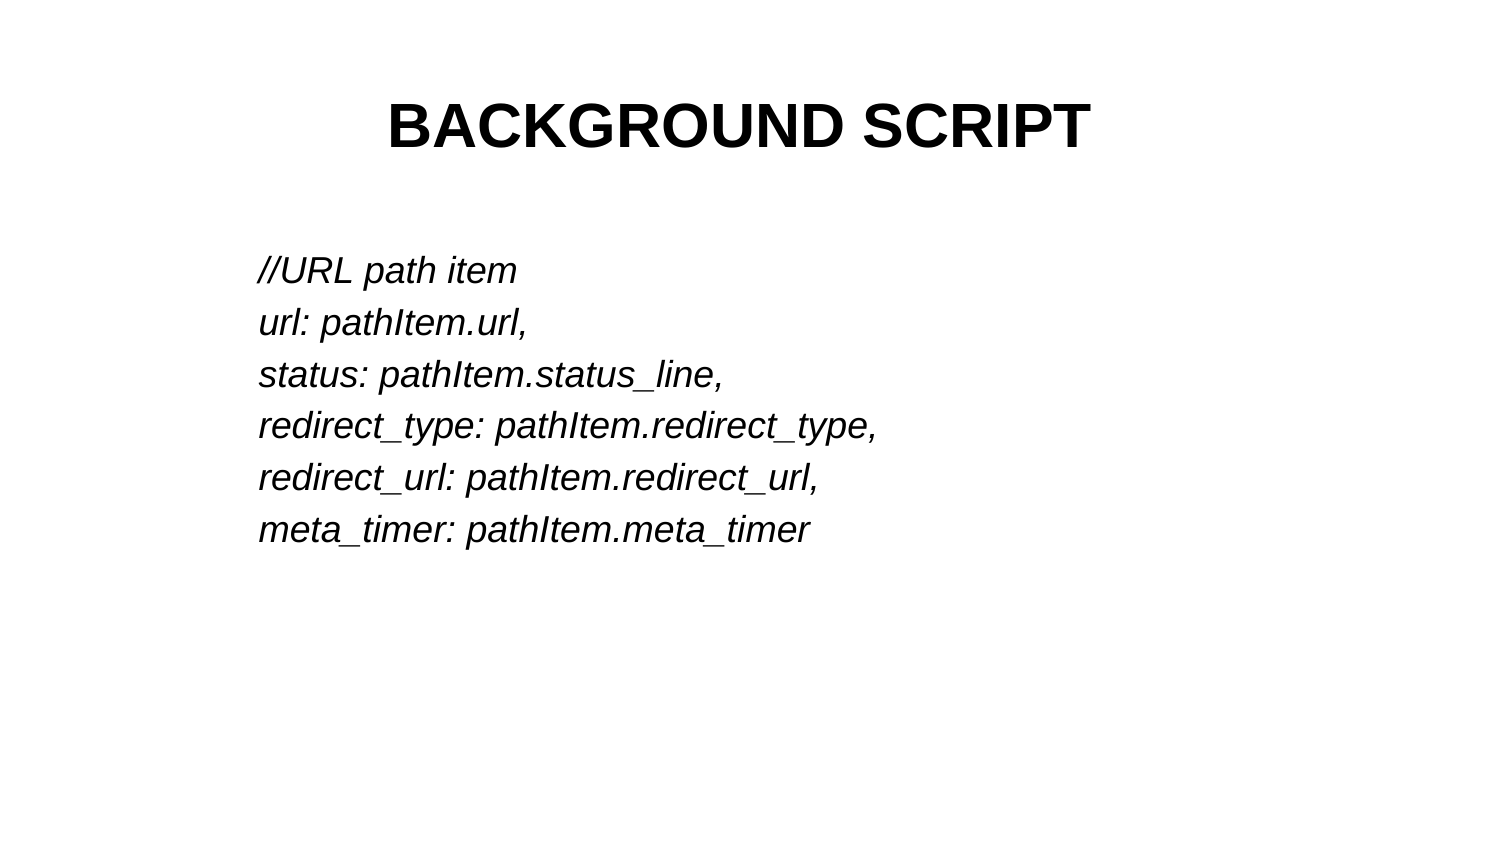

# BACKGROUND SCRIPT
//URL path item
url: pathItem.url,
status: pathItem.status_line,
redirect_type: pathItem.redirect_type,
redirect_url: pathItem.redirect_url,
meta_timer: pathItem.meta_timer